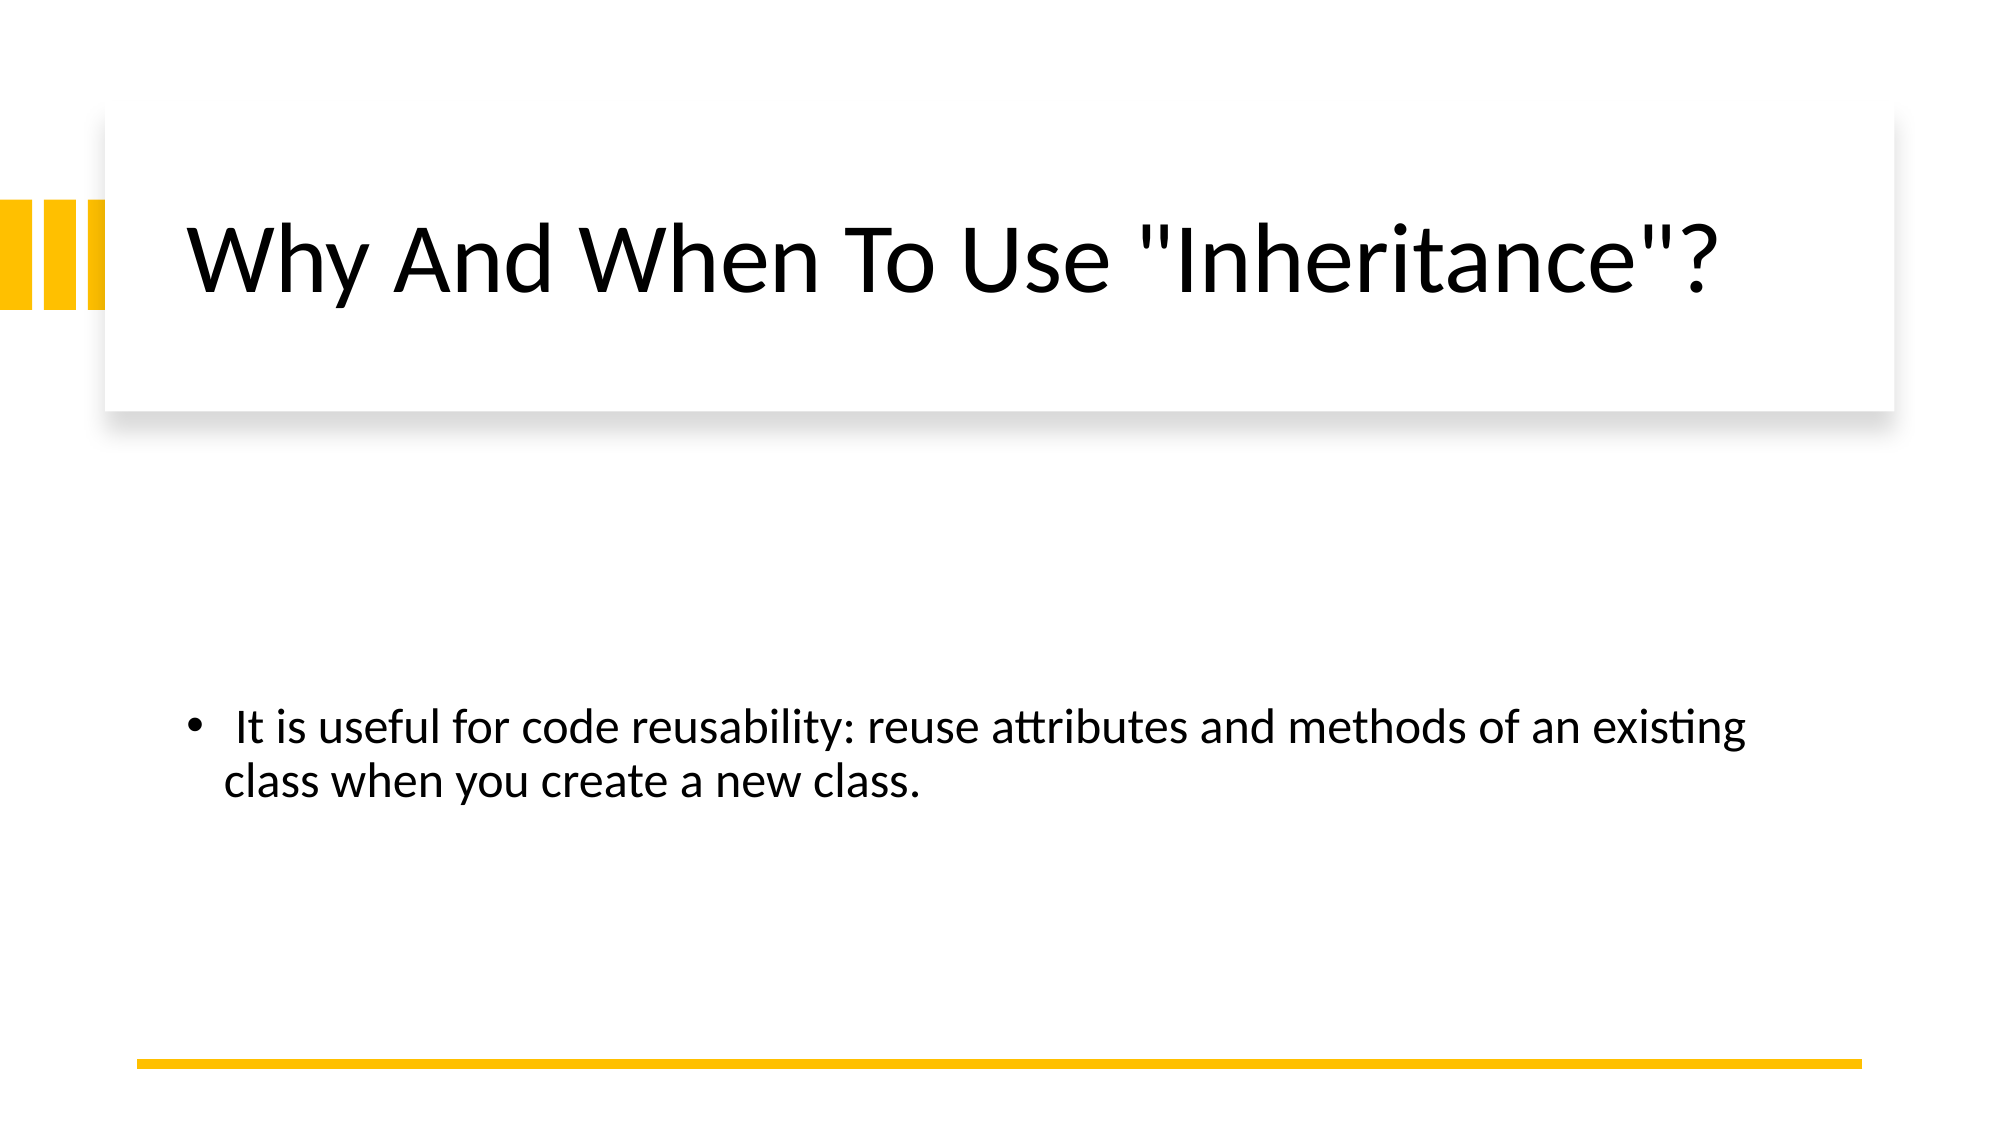

# Why And When To Use "Inheritance"?

 It is useful for code reusability: reuse attributes and methods of an existing class when you create a new class.